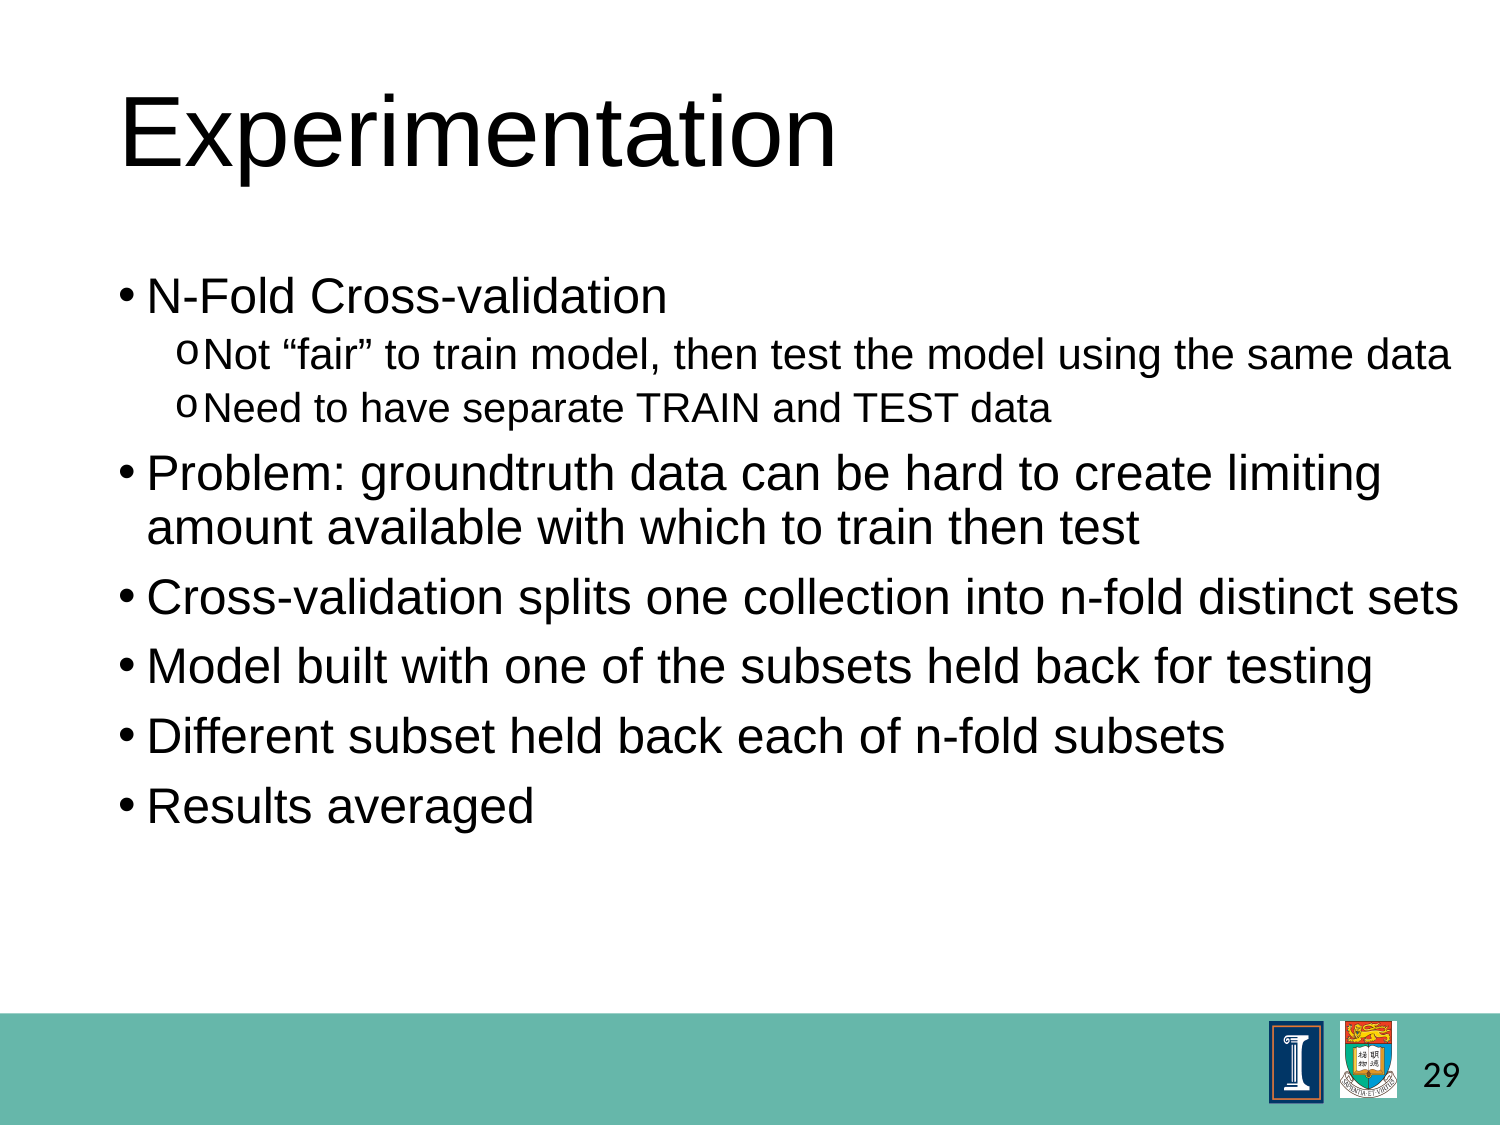

# Experimentation
N-Fold Cross-validation
Not “fair” to train model, then test the model using the same data
Need to have separate TRAIN and TEST data
Problem: groundtruth data can be hard to create limiting amount available with which to train then test
Cross-validation splits one collection into n-fold distinct sets
Model built with one of the subsets held back for testing
Different subset held back each of n-fold subsets
Results averaged

29